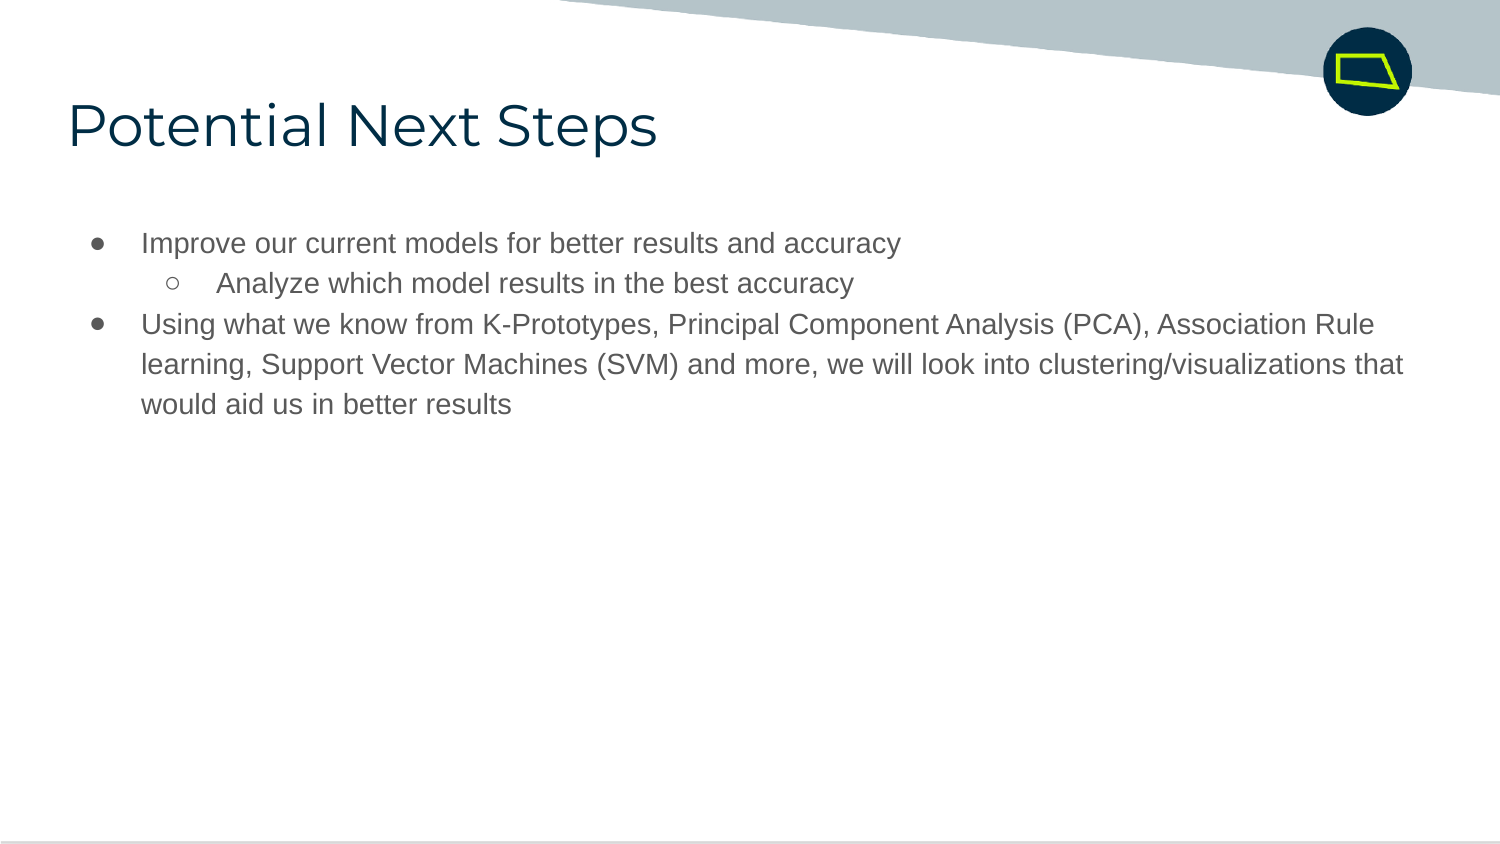

Potential Next Steps
Improve our current models for better results and accuracy
Analyze which model results in the best accuracy
Using what we know from K-Prototypes, Principal Component Analysis (PCA), Association Rule learning, Support Vector Machines (SVM) and more, we will look into clustering/visualizations that would aid us in better results